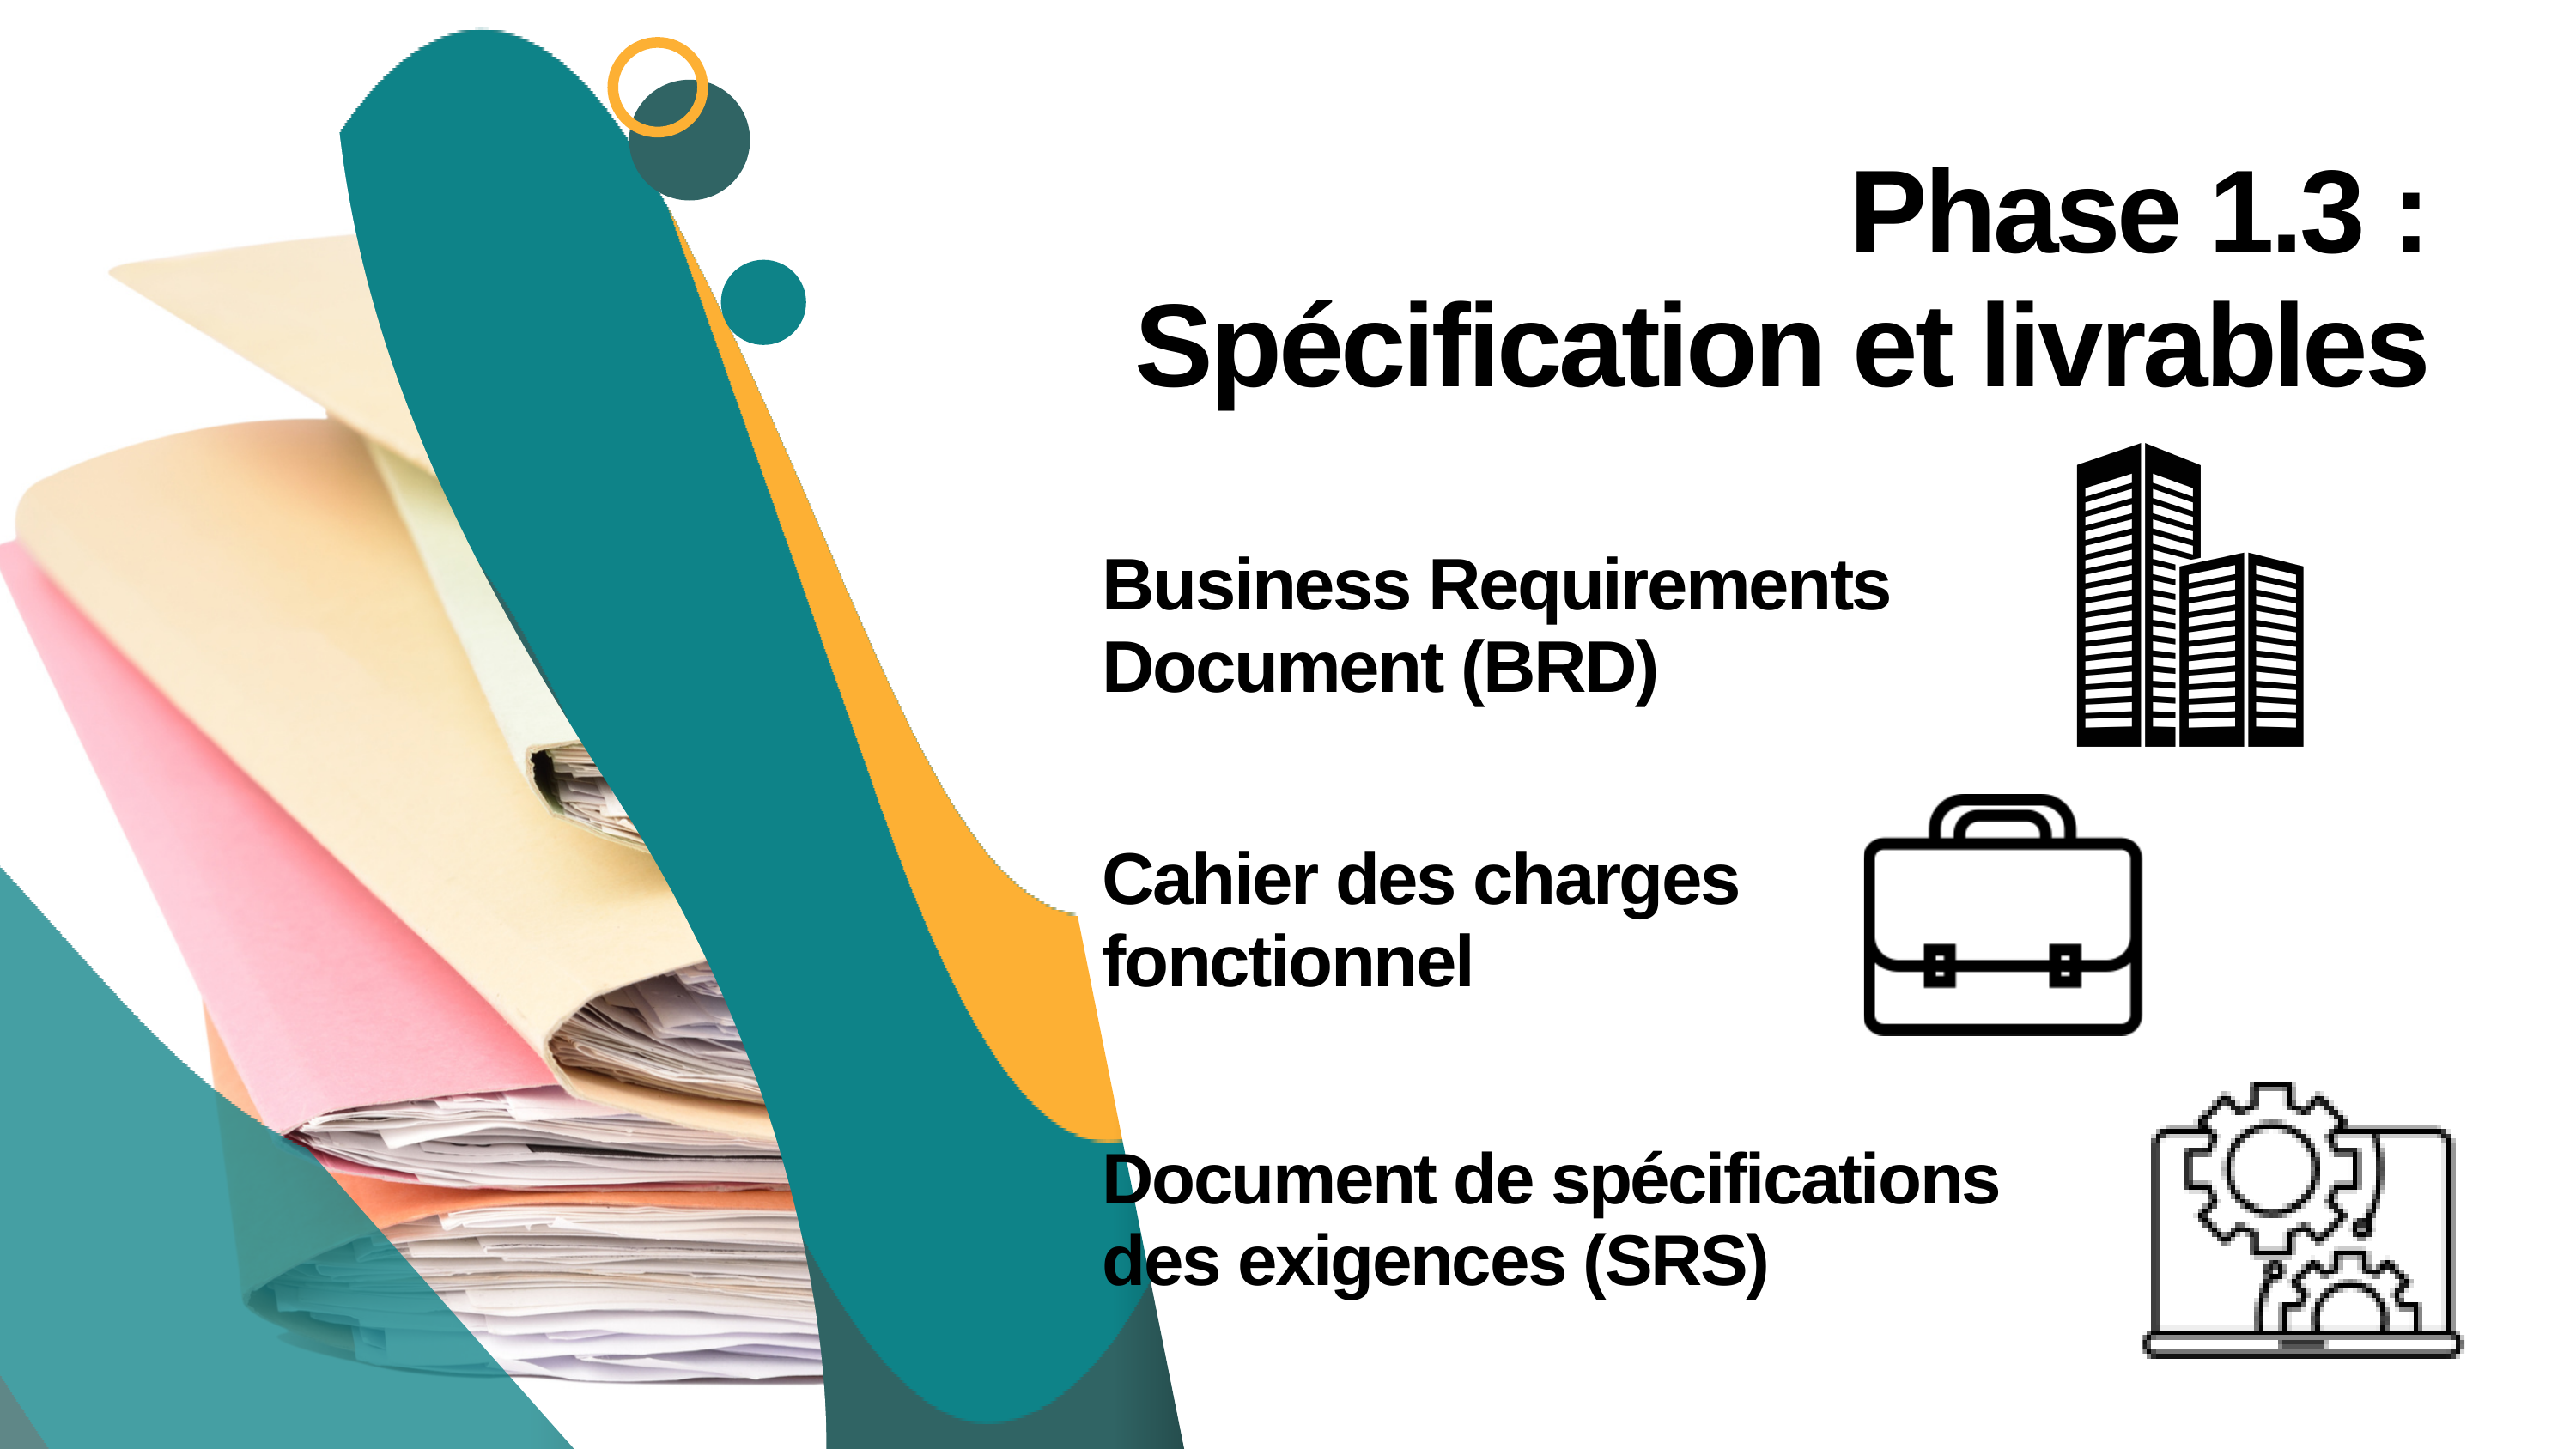

Phase 1.3 :
Spécification et livrables

Business Requirements Document (BRD)

Cahier des charges fonctionnel

Document de spécifications des exigences (SRS)